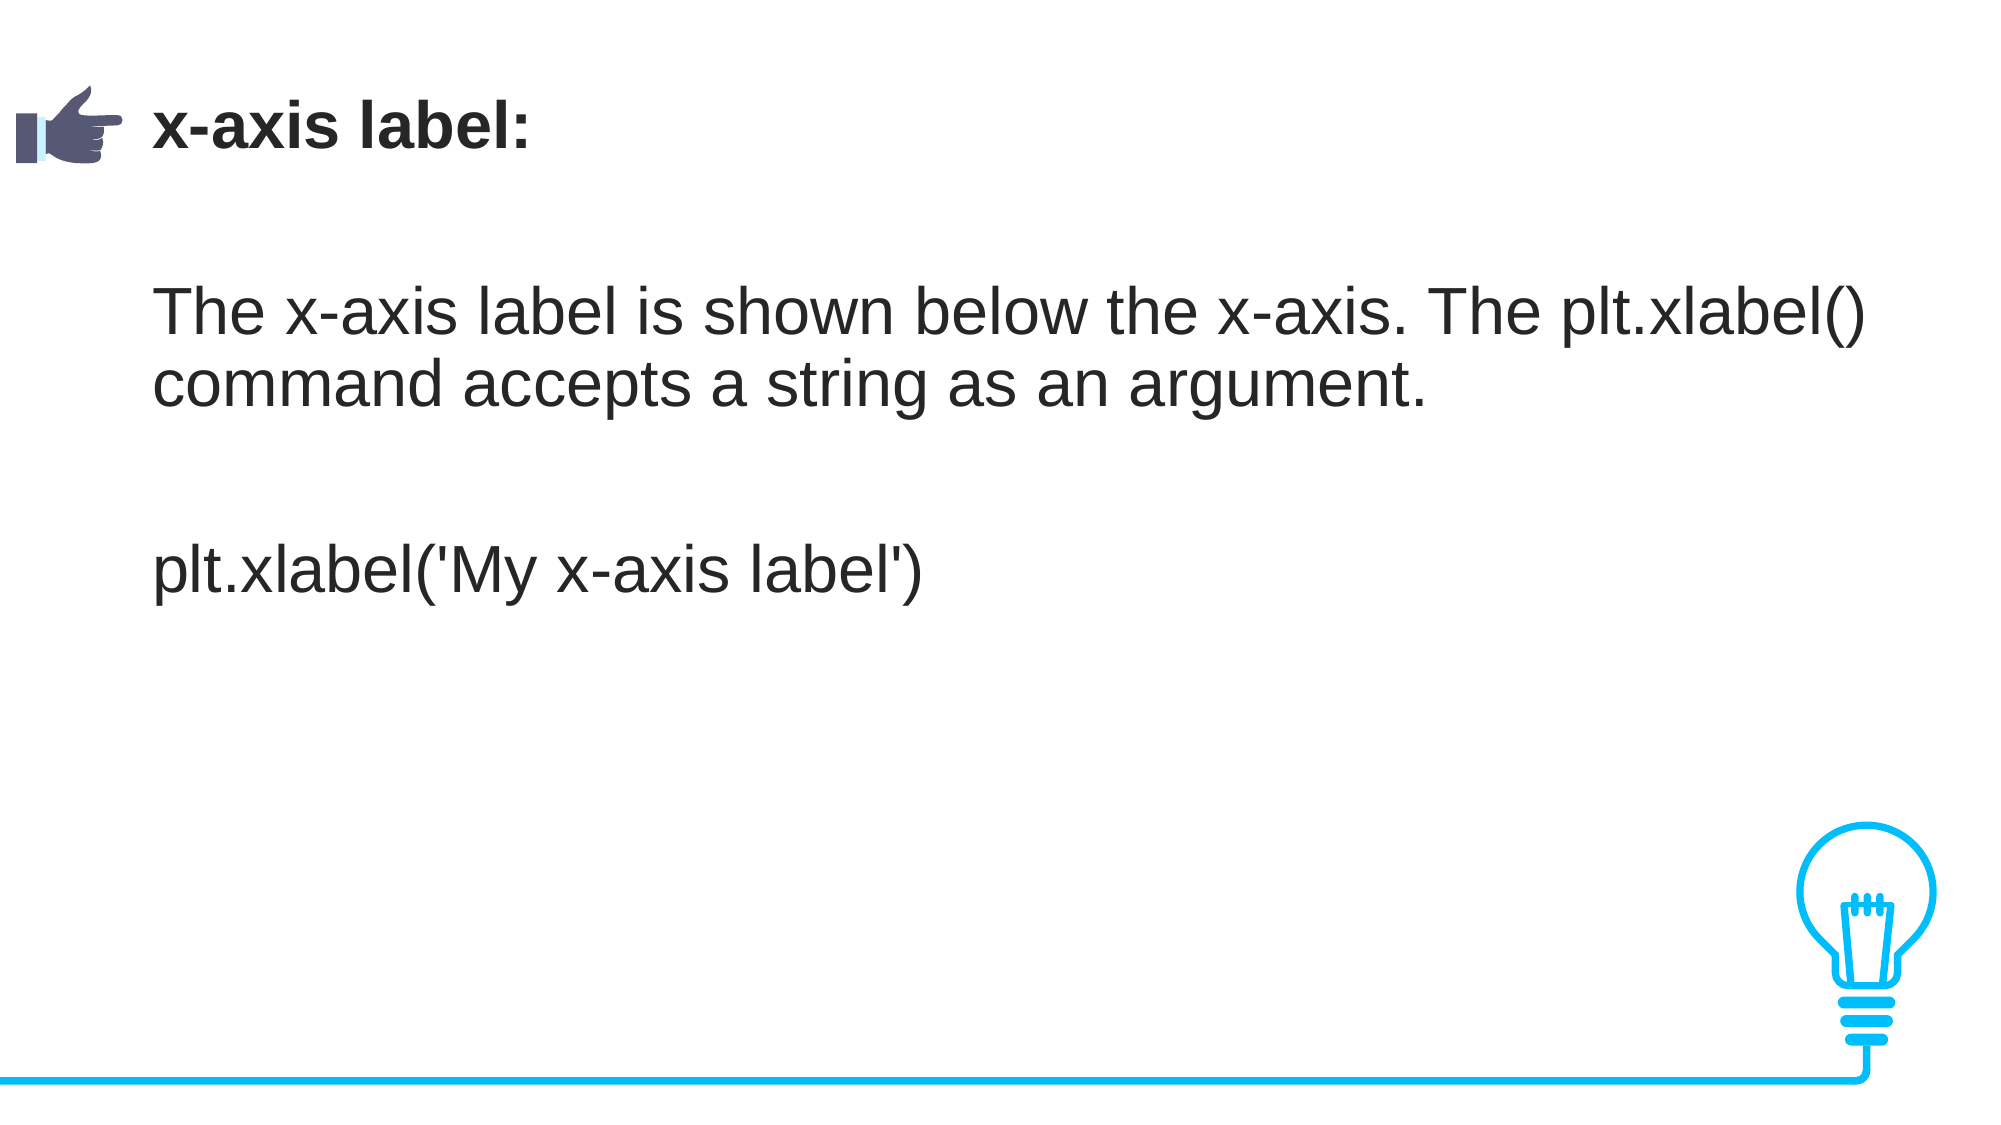

x-axis label:

The x-axis label is shown below the x-axis. The plt.xlabel() command accepts a string as an argument.

plt.xlabel('My x-axis label')